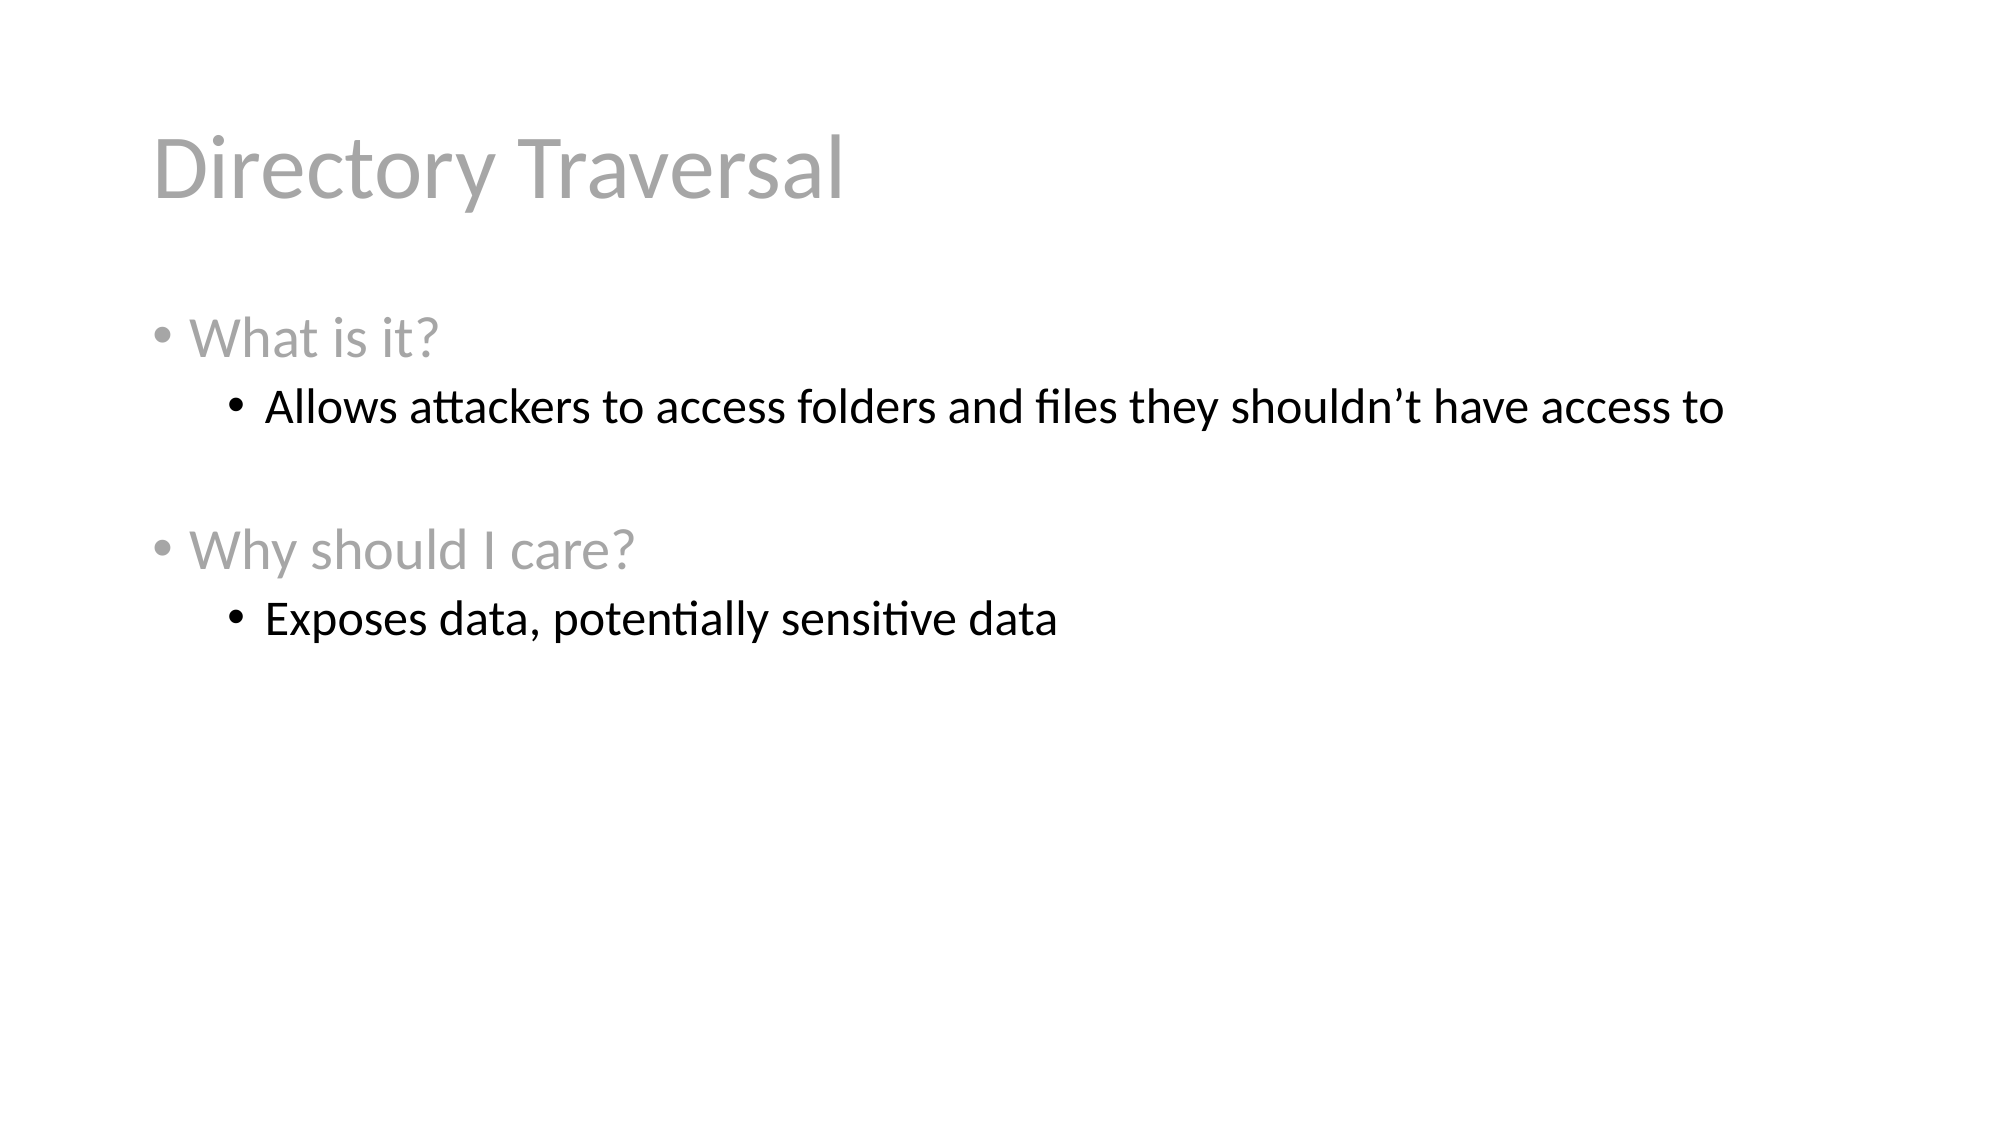

# Directory Traversal
What is it?
Allows attackers to access folders and files they shouldn’t have access to

Why should I care?
Exposes data, potentially sensitive data